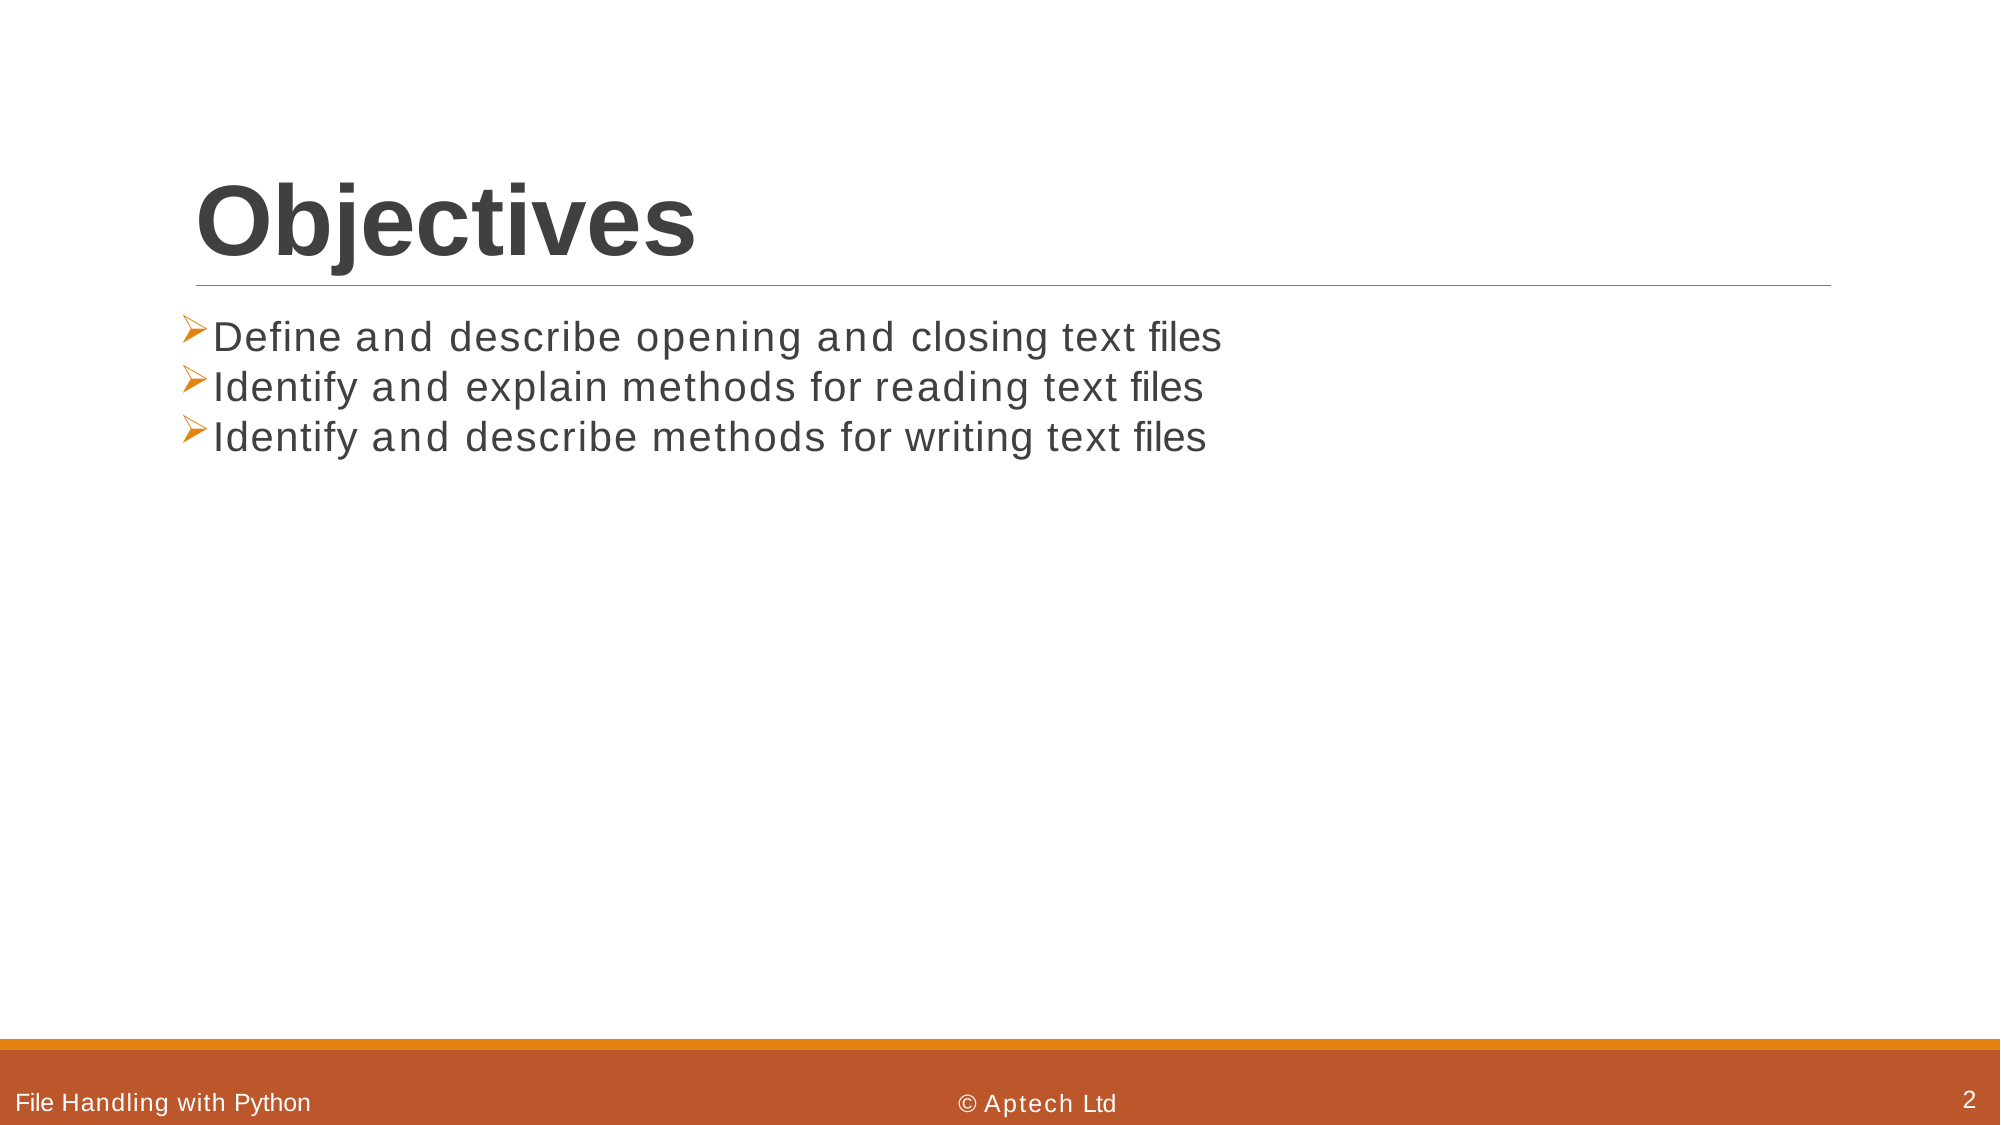

# Objectives
Define and describe opening and closing text files
Identify and explain methods for reading text files
Identify and describe methods for writing text files
2
File Handling with Python
© Aptech Ltd